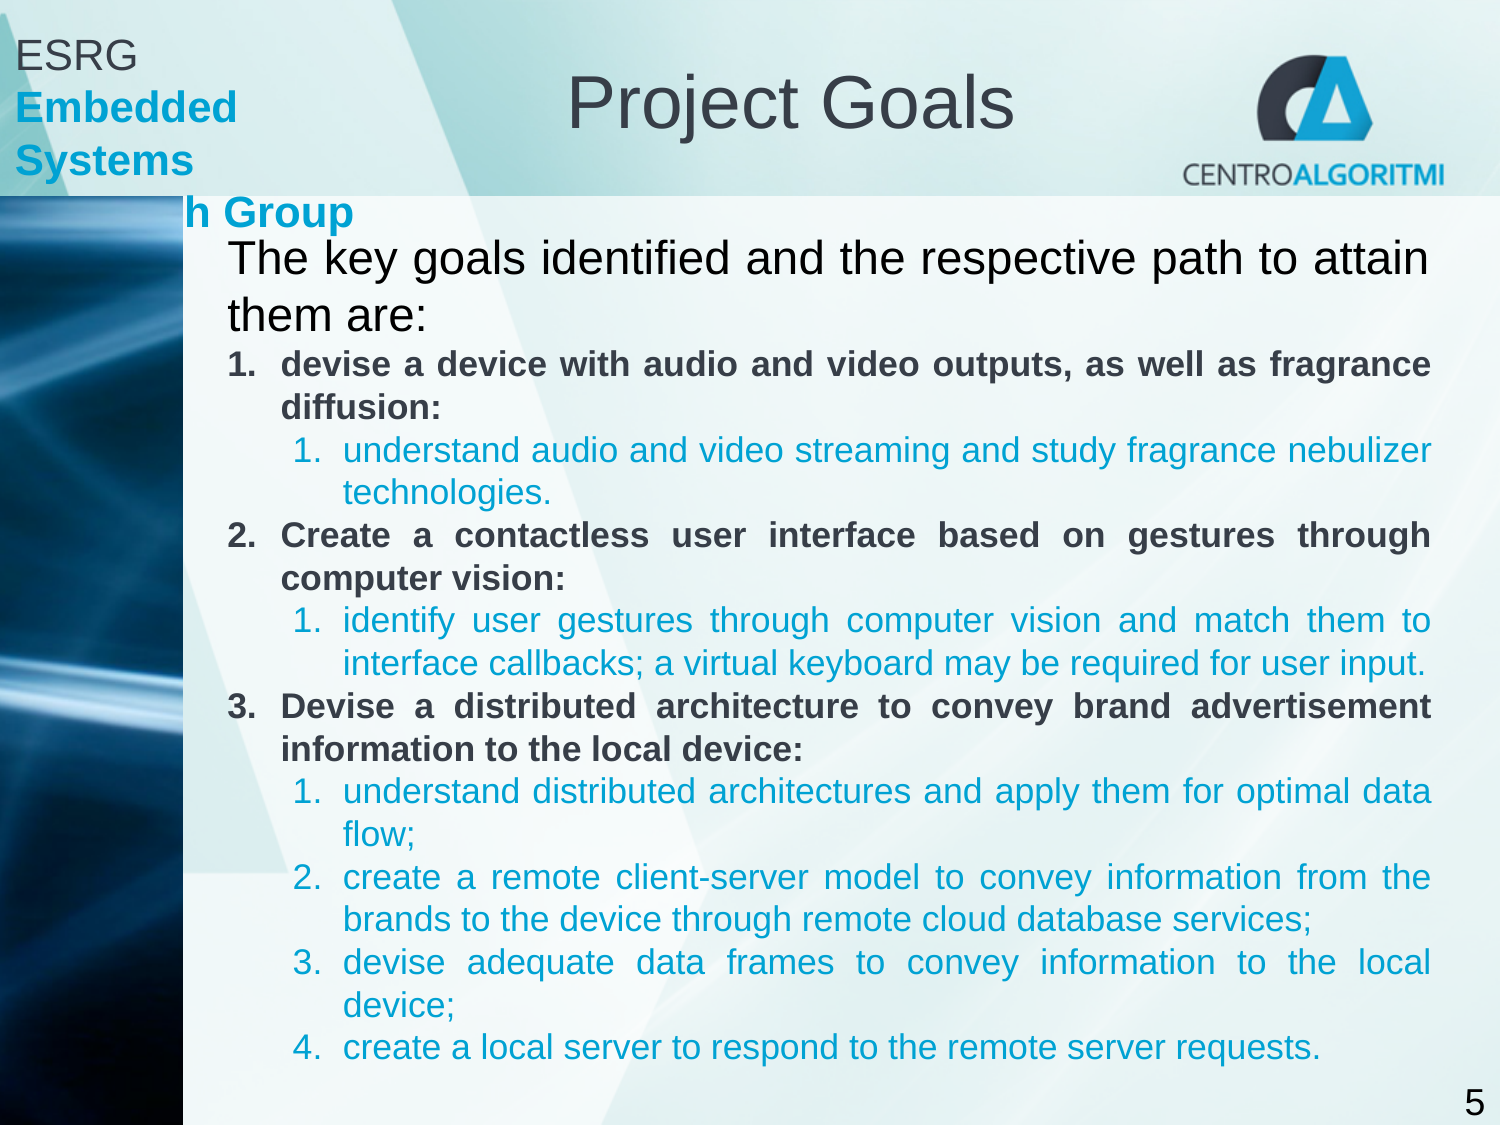

# Project Goals
The key goals identified and the respective path to attain them are:
devise a device with audio and video outputs, as well as fragrance diffusion:
understand audio and video streaming and study fragrance nebulizer technologies.
Create a contactless user interface based on gestures through computer vision:
identify user gestures through computer vision and match them to interface callbacks; a virtual keyboard may be required for user input.
Devise a distributed architecture to convey brand advertisement information to the local device:
understand distributed architectures and apply them for optimal data flow;
create a remote client-server model to convey information from the brands to the device through remote cloud database services;
devise adequate data frames to convey information to the local device;
create a local server to respond to the remote server requests.
5